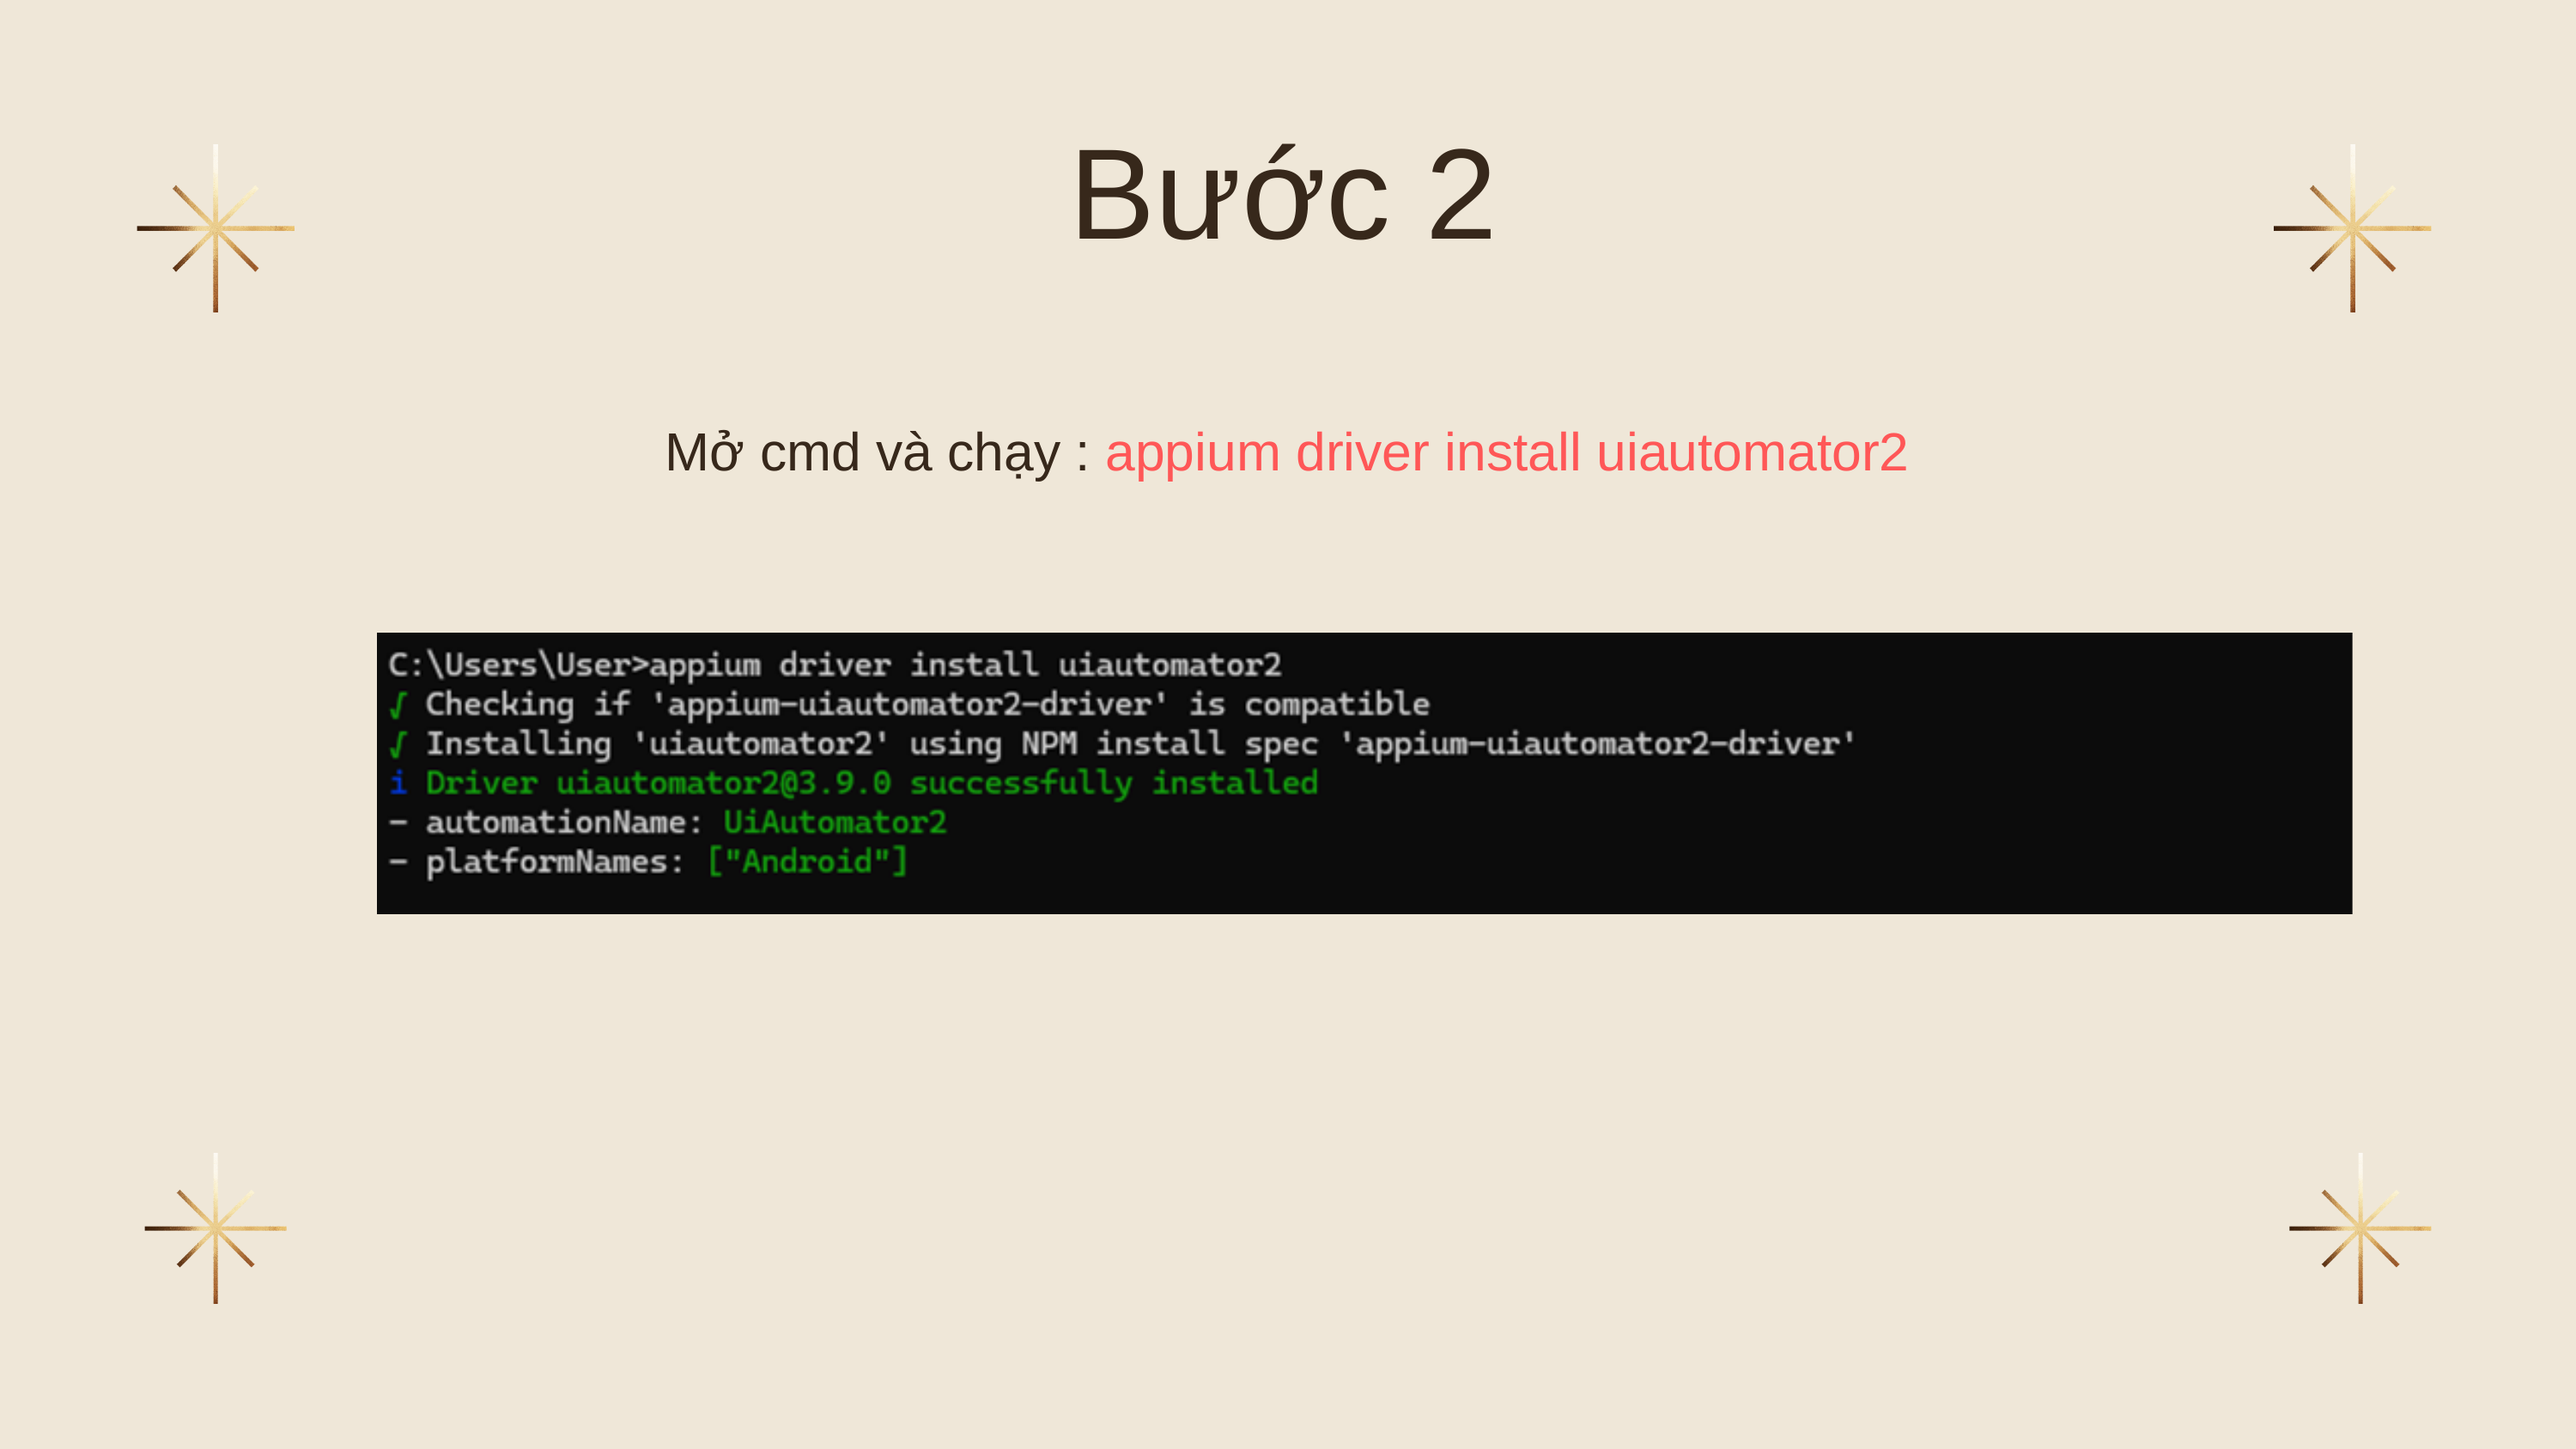

Bước 2

Mở cmd và chạy : appium driver install uiautomator2